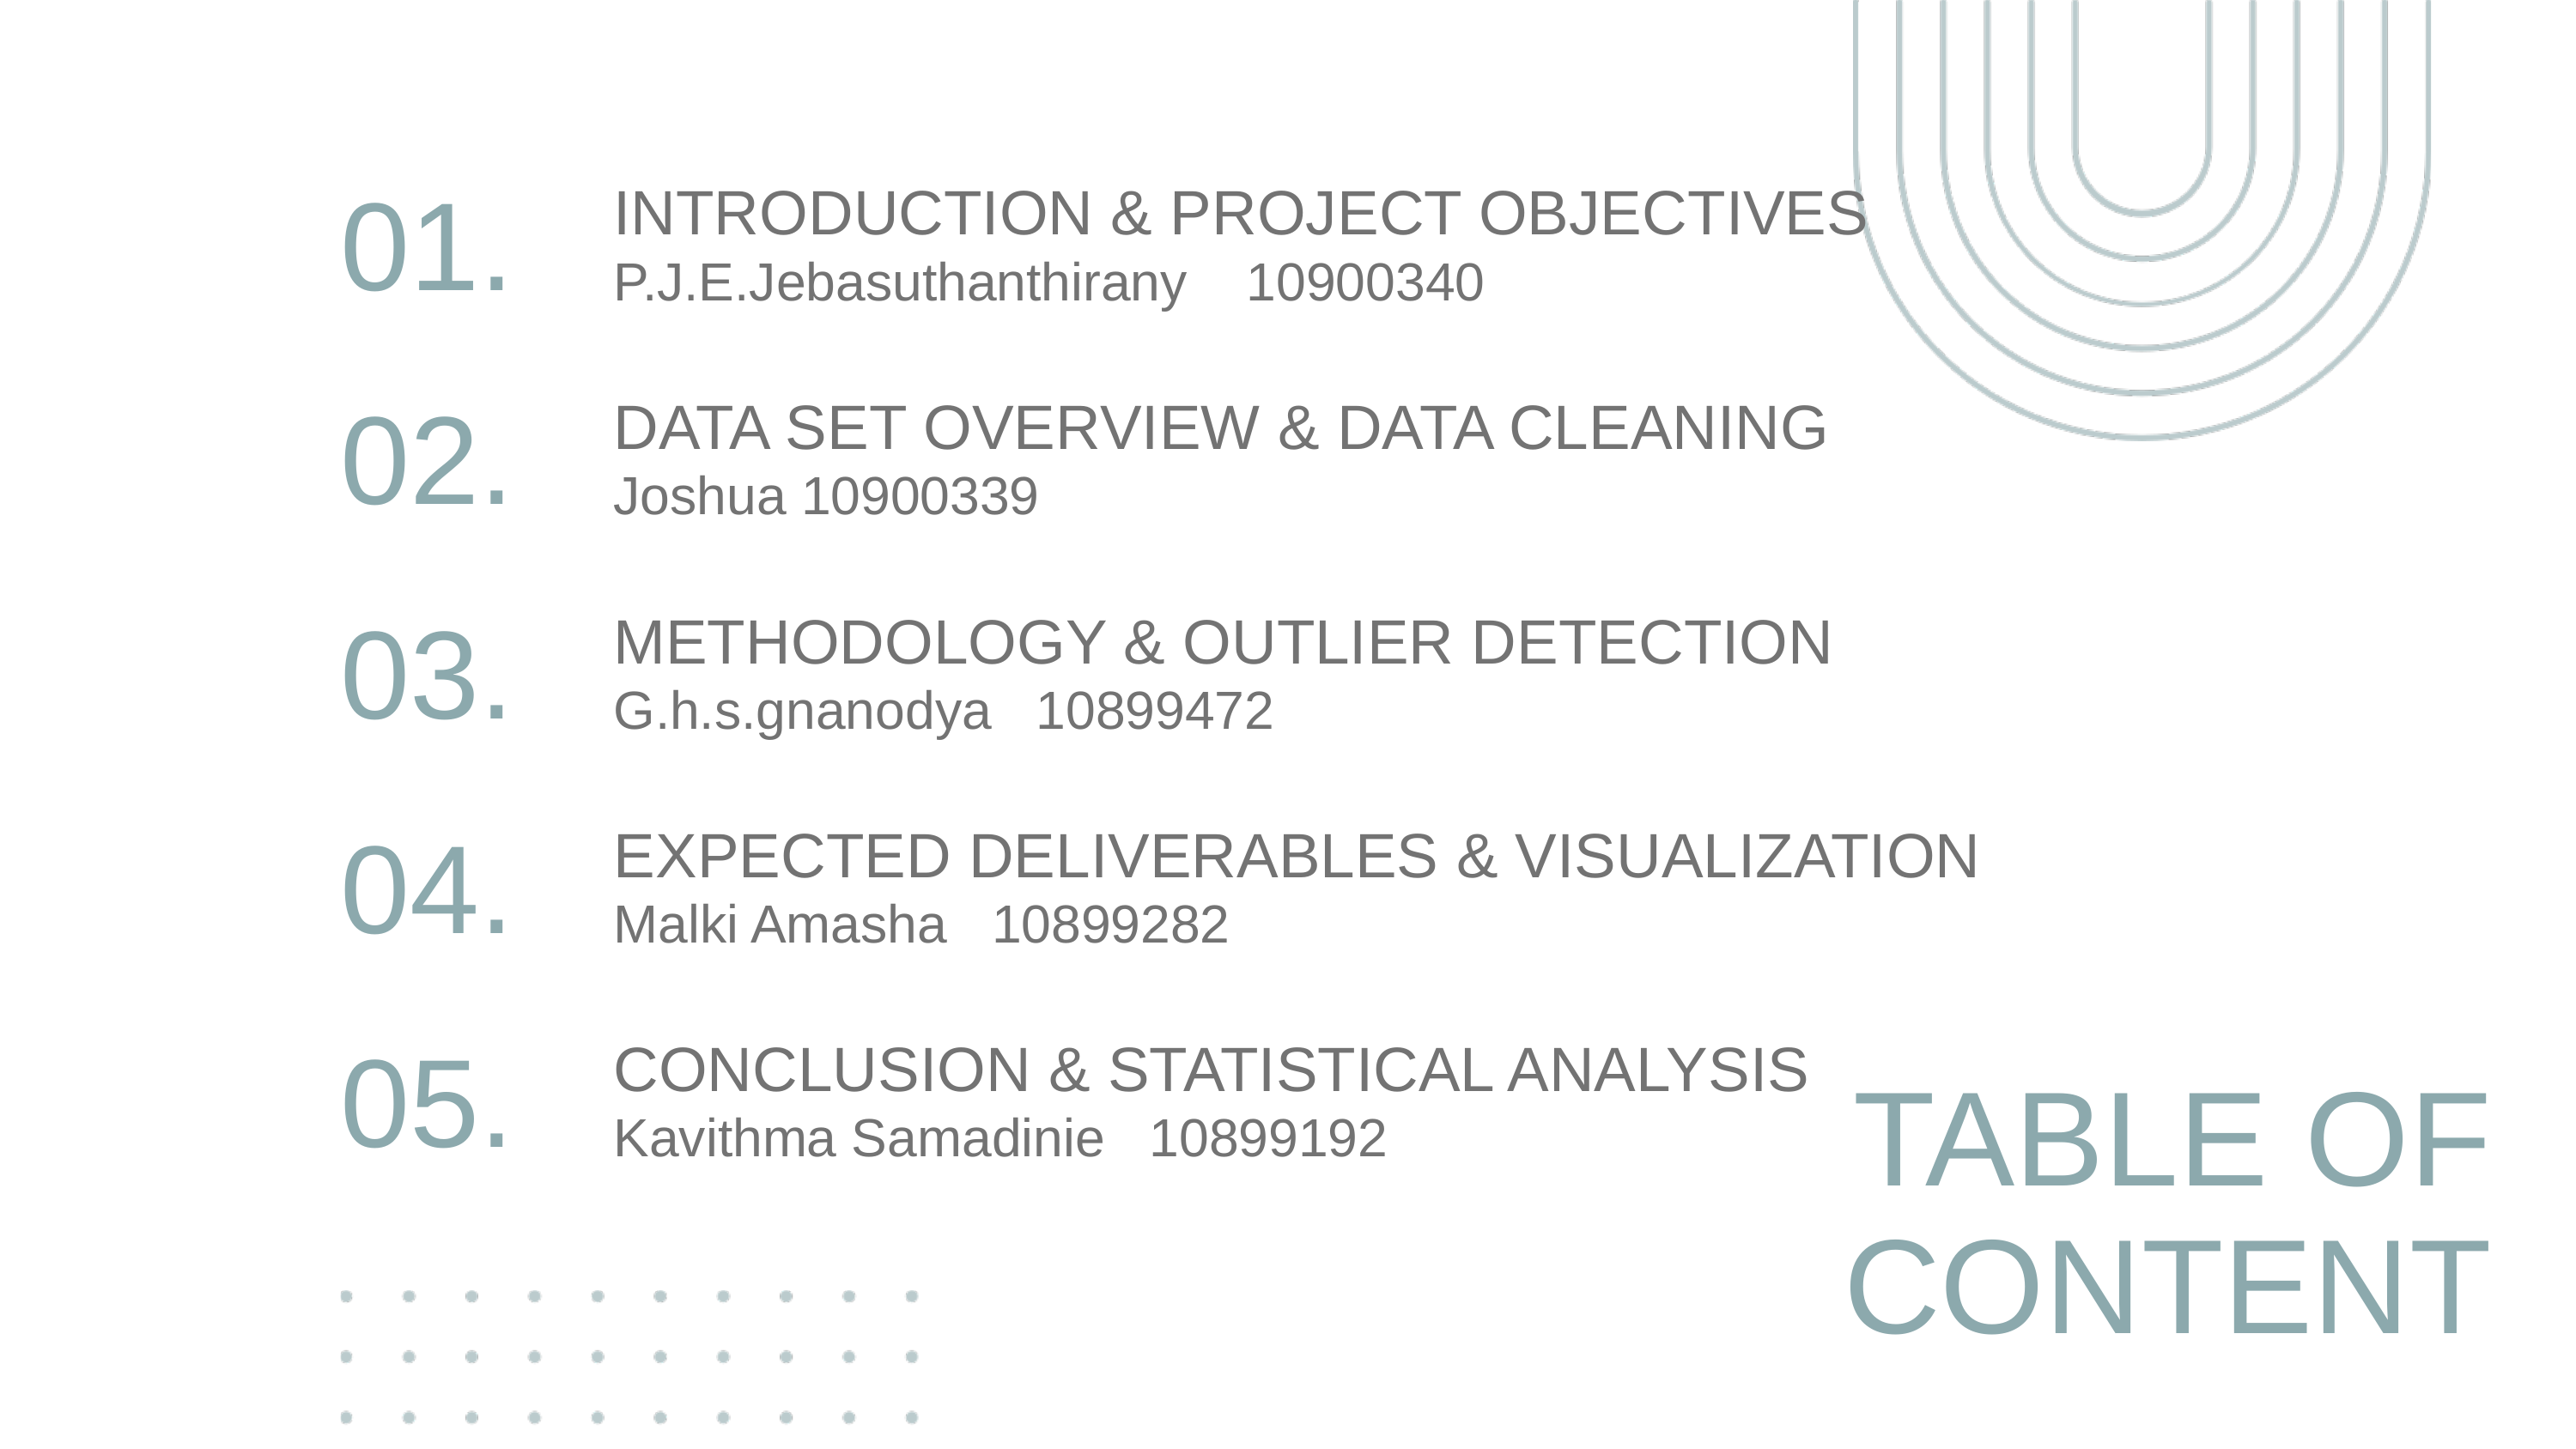

01.
INTRODUCTION & PROJECT OBJECTIVES
P.J.E.Jebasuthanthirany    10900340
02.
DATA SET OVERVIEW & DATA CLEANING
Joshua 10900339
03.
METHODOLOGY & OUTLIER DETECTION
G.h.s.gnanodya   10899472
04.
EXPECTED DELIVERABLES & VISUALIZATION
Malki Amasha   10899282
05.
CONCLUSION & STATISTICAL ANALYSIS
TABLE OF
CONTENT
Kavithma Samadinie   10899192